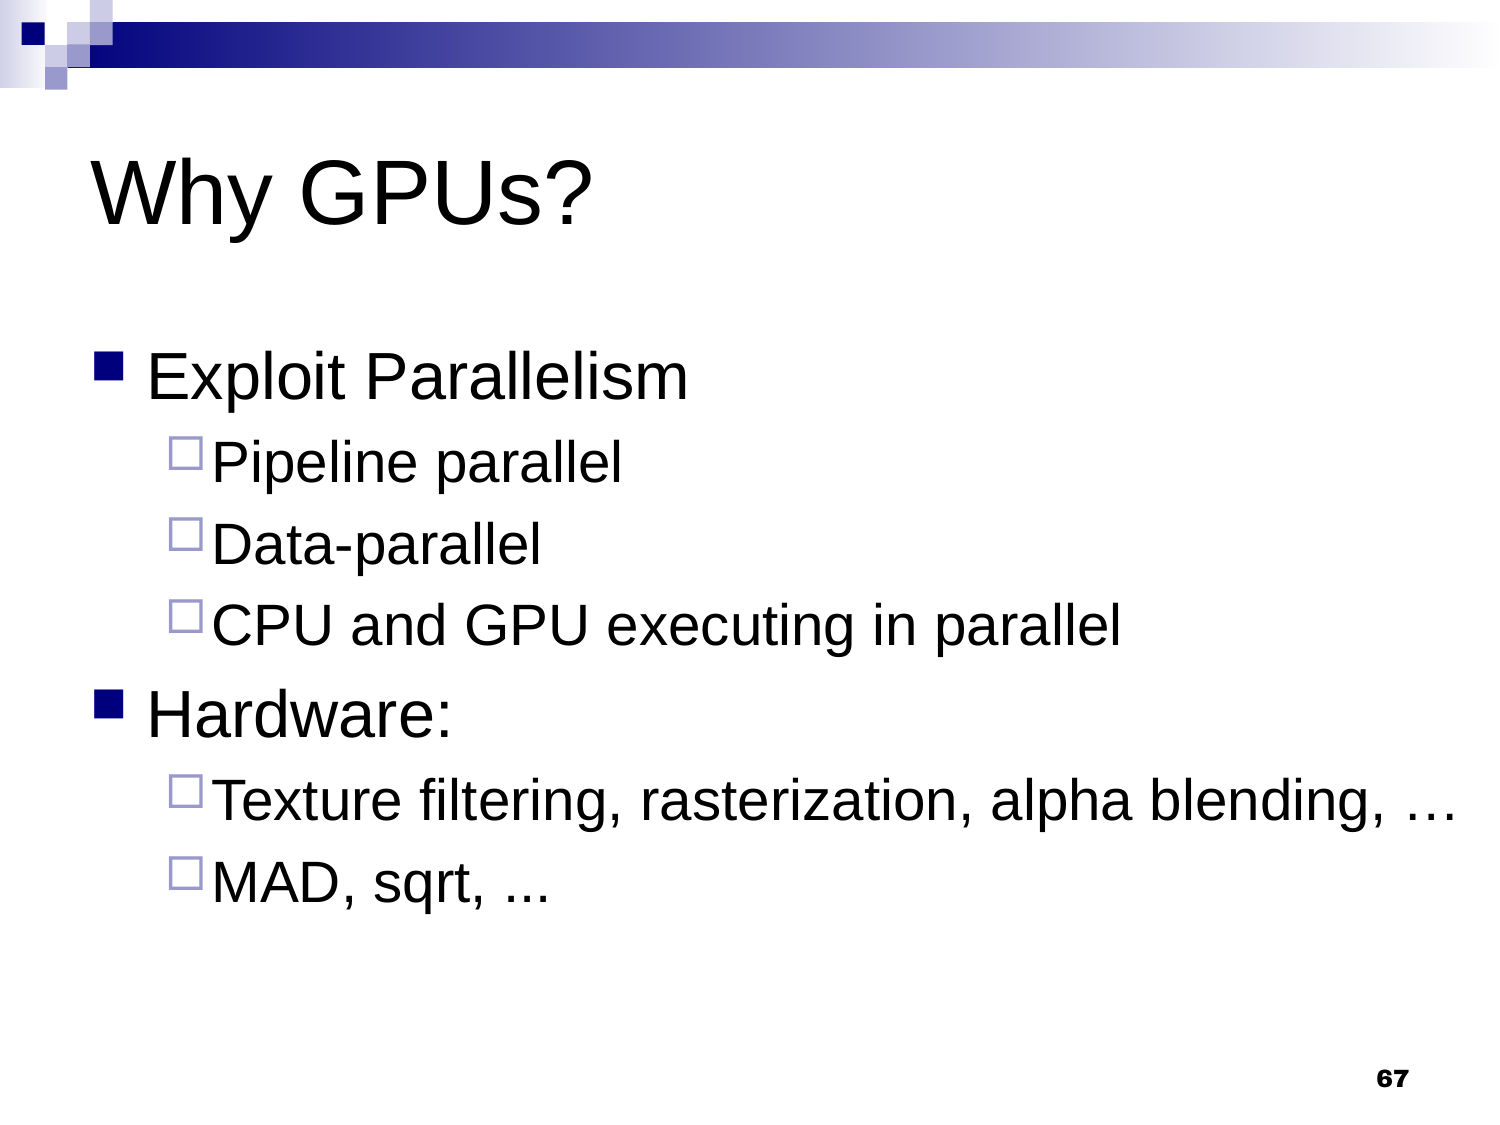

# Why GPUs?
Exploit Parallelism
Pipeline parallel
Data-parallel
CPU and GPU executing in parallel
Hardware:
Texture filtering, rasterization, alpha blending, …
MAD, sqrt, ...
67